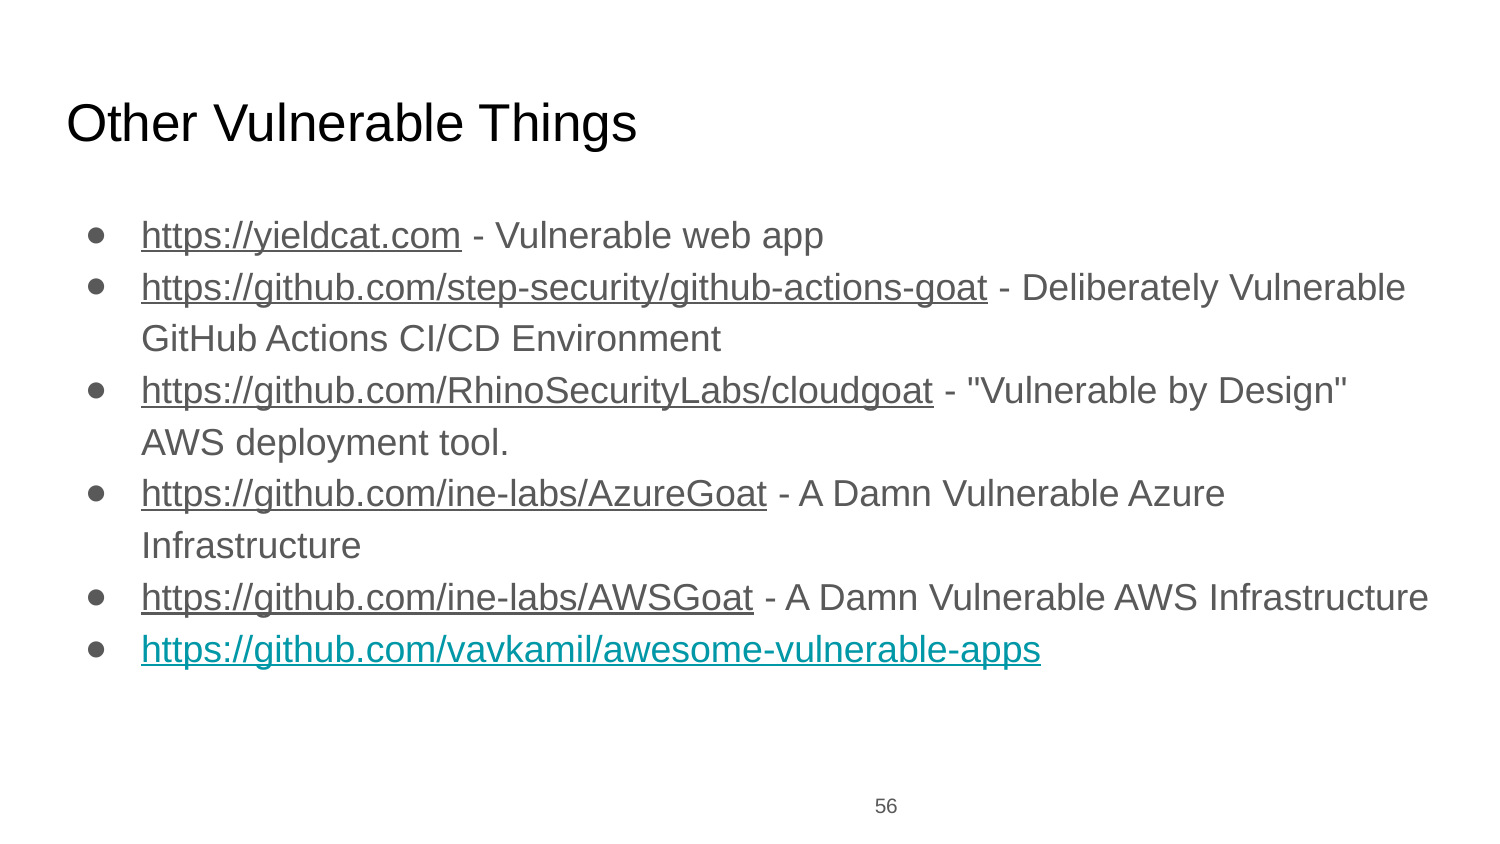

# Other Vulnerable Things
https://yieldcat.com - Vulnerable web app
https://github.com/step-security/github-actions-goat - Deliberately Vulnerable GitHub Actions CI/CD Environment
https://github.com/RhinoSecurityLabs/cloudgoat - "Vulnerable by Design" AWS deployment tool.
https://github.com/ine-labs/AzureGoat - A Damn Vulnerable Azure Infrastructure
https://github.com/ine-labs/AWSGoat - A Damn Vulnerable AWS Infrastructure
https://github.com/vavkamil/awesome-vulnerable-apps
56